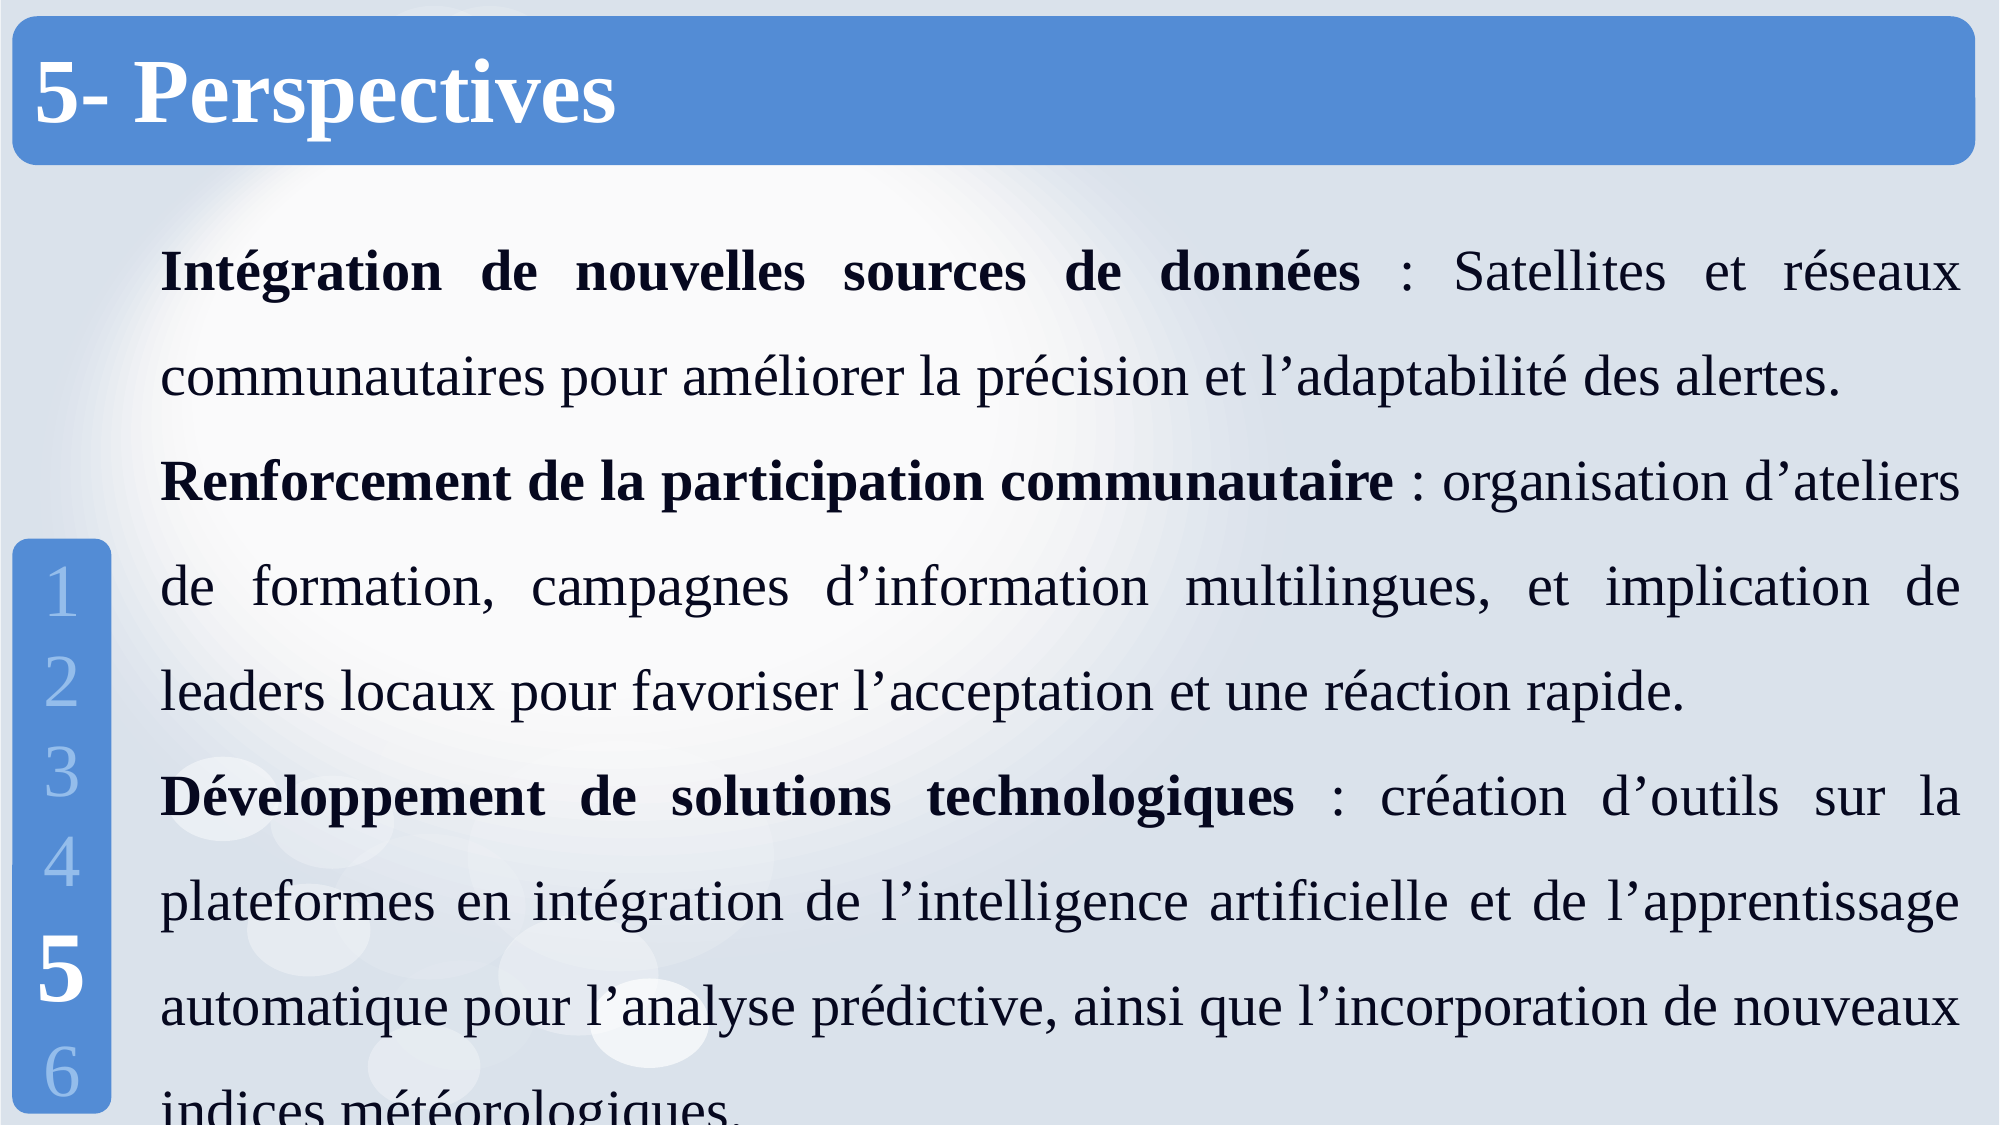

5- Perspectives
Intégration de nouvelles sources de données : Satellites et réseaux communautaires pour améliorer la précision et l’adaptabilité des alertes.
Renforcement de la participation communautaire : organisation d’ateliers de formation, campagnes d’information multilingues, et implication de leaders locaux pour favoriser l’acceptation et une réaction rapide.
Développement de solutions technologiques : création d’outils sur la plateformes en intégration de l’intelligence artificielle et de l’apprentissage automatique pour l’analyse prédictive, ainsi que l’incorporation de nouveaux indices météorologiques.
123456